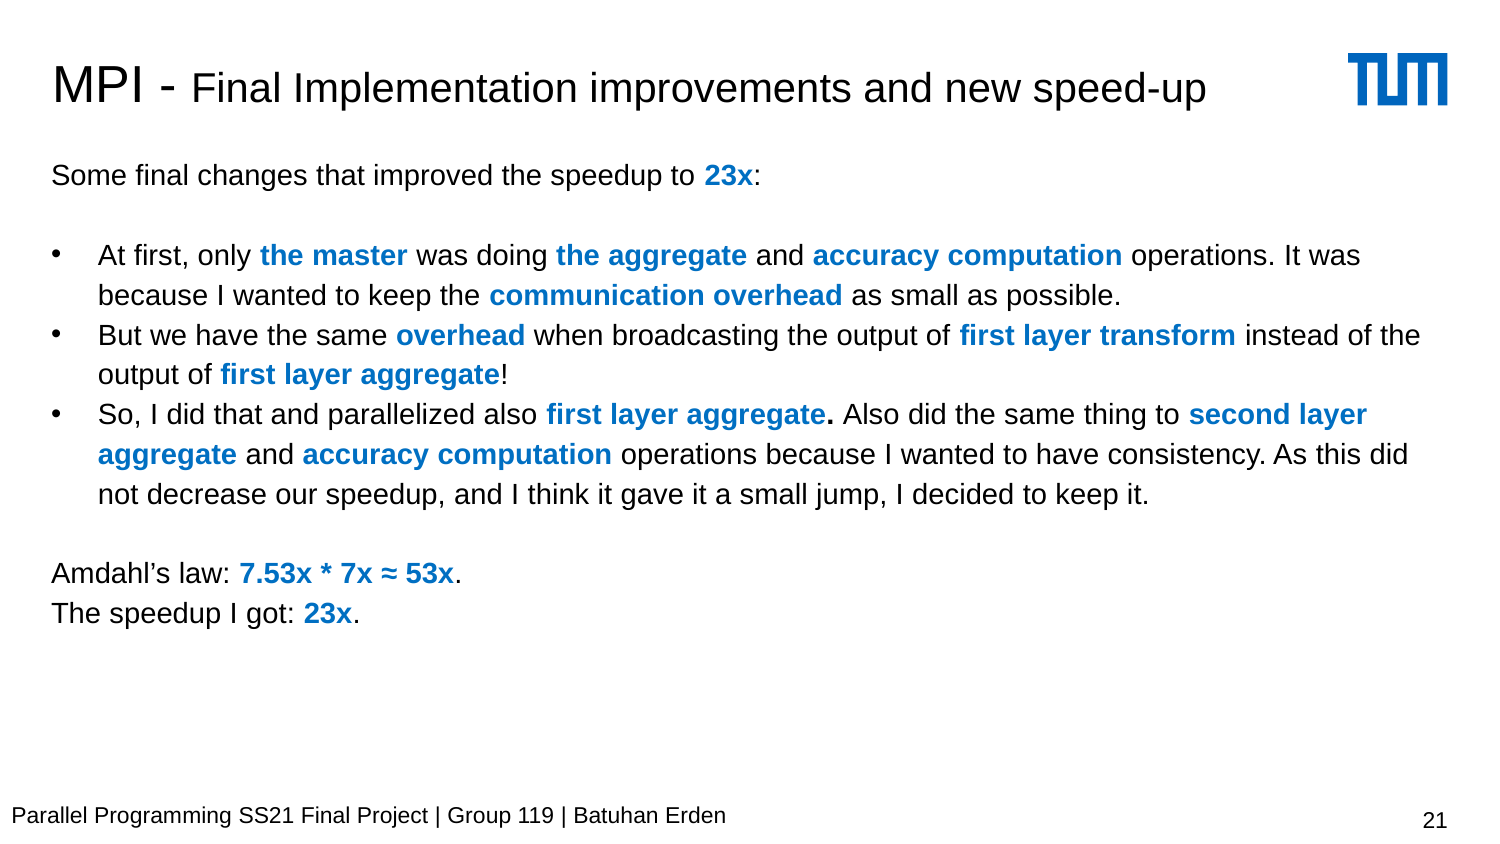

# MPI - Final Implementation improvements and new speed-up
Some final changes that improved the speedup to 23x:

At first, only the master was doing the aggregate and accuracy computation operations. It was because I wanted to keep the communication overhead as small as possible.
But we have the same overhead when broadcasting the output of first layer transform instead of the output of first layer aggregate!
So, I did that and parallelized also first layer aggregate. Also did the same thing to second layer aggregate and accuracy computation operations because I wanted to have consistency. As this did not decrease our speedup, and I think it gave it a small jump, I decided to keep it.

Amdahl’s law: 7.53x * 7x ≈ 53x.
The speedup I got: 23x.
Parallel Programming SS21 Final Project | Group 119 | Batuhan Erden
21